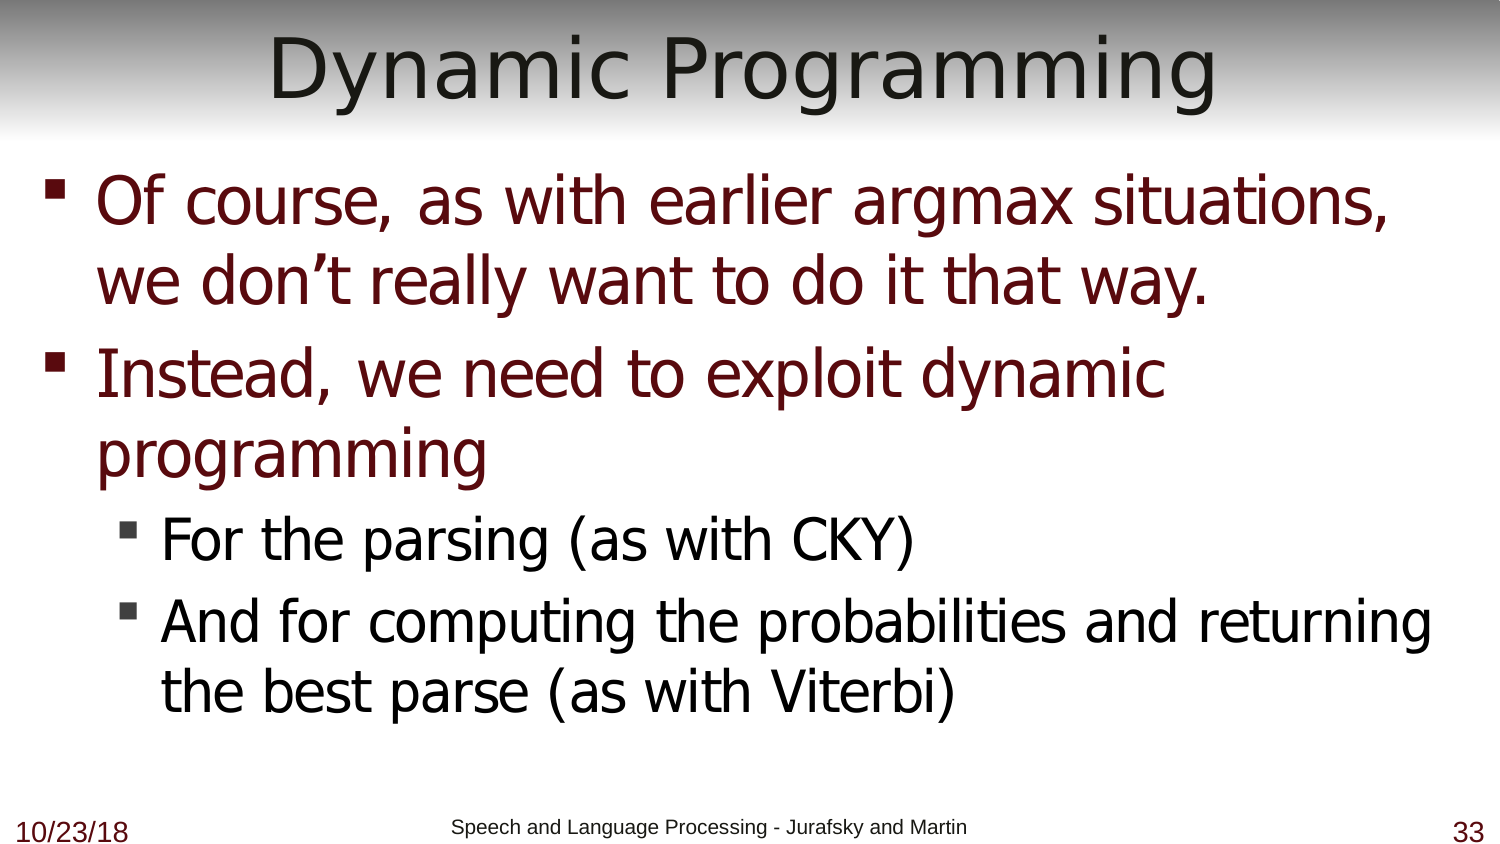

# Dynamic Programming
Of course, as with earlier argmax situations, we don’t really want to do it that way.
Instead, we need to exploit dynamic programming
For the parsing (as with CKY)
And for computing the probabilities and returning the best parse (as with Viterbi)

10/23/18
                                         Speech and Language Processing - Jurafsky and Martin
33